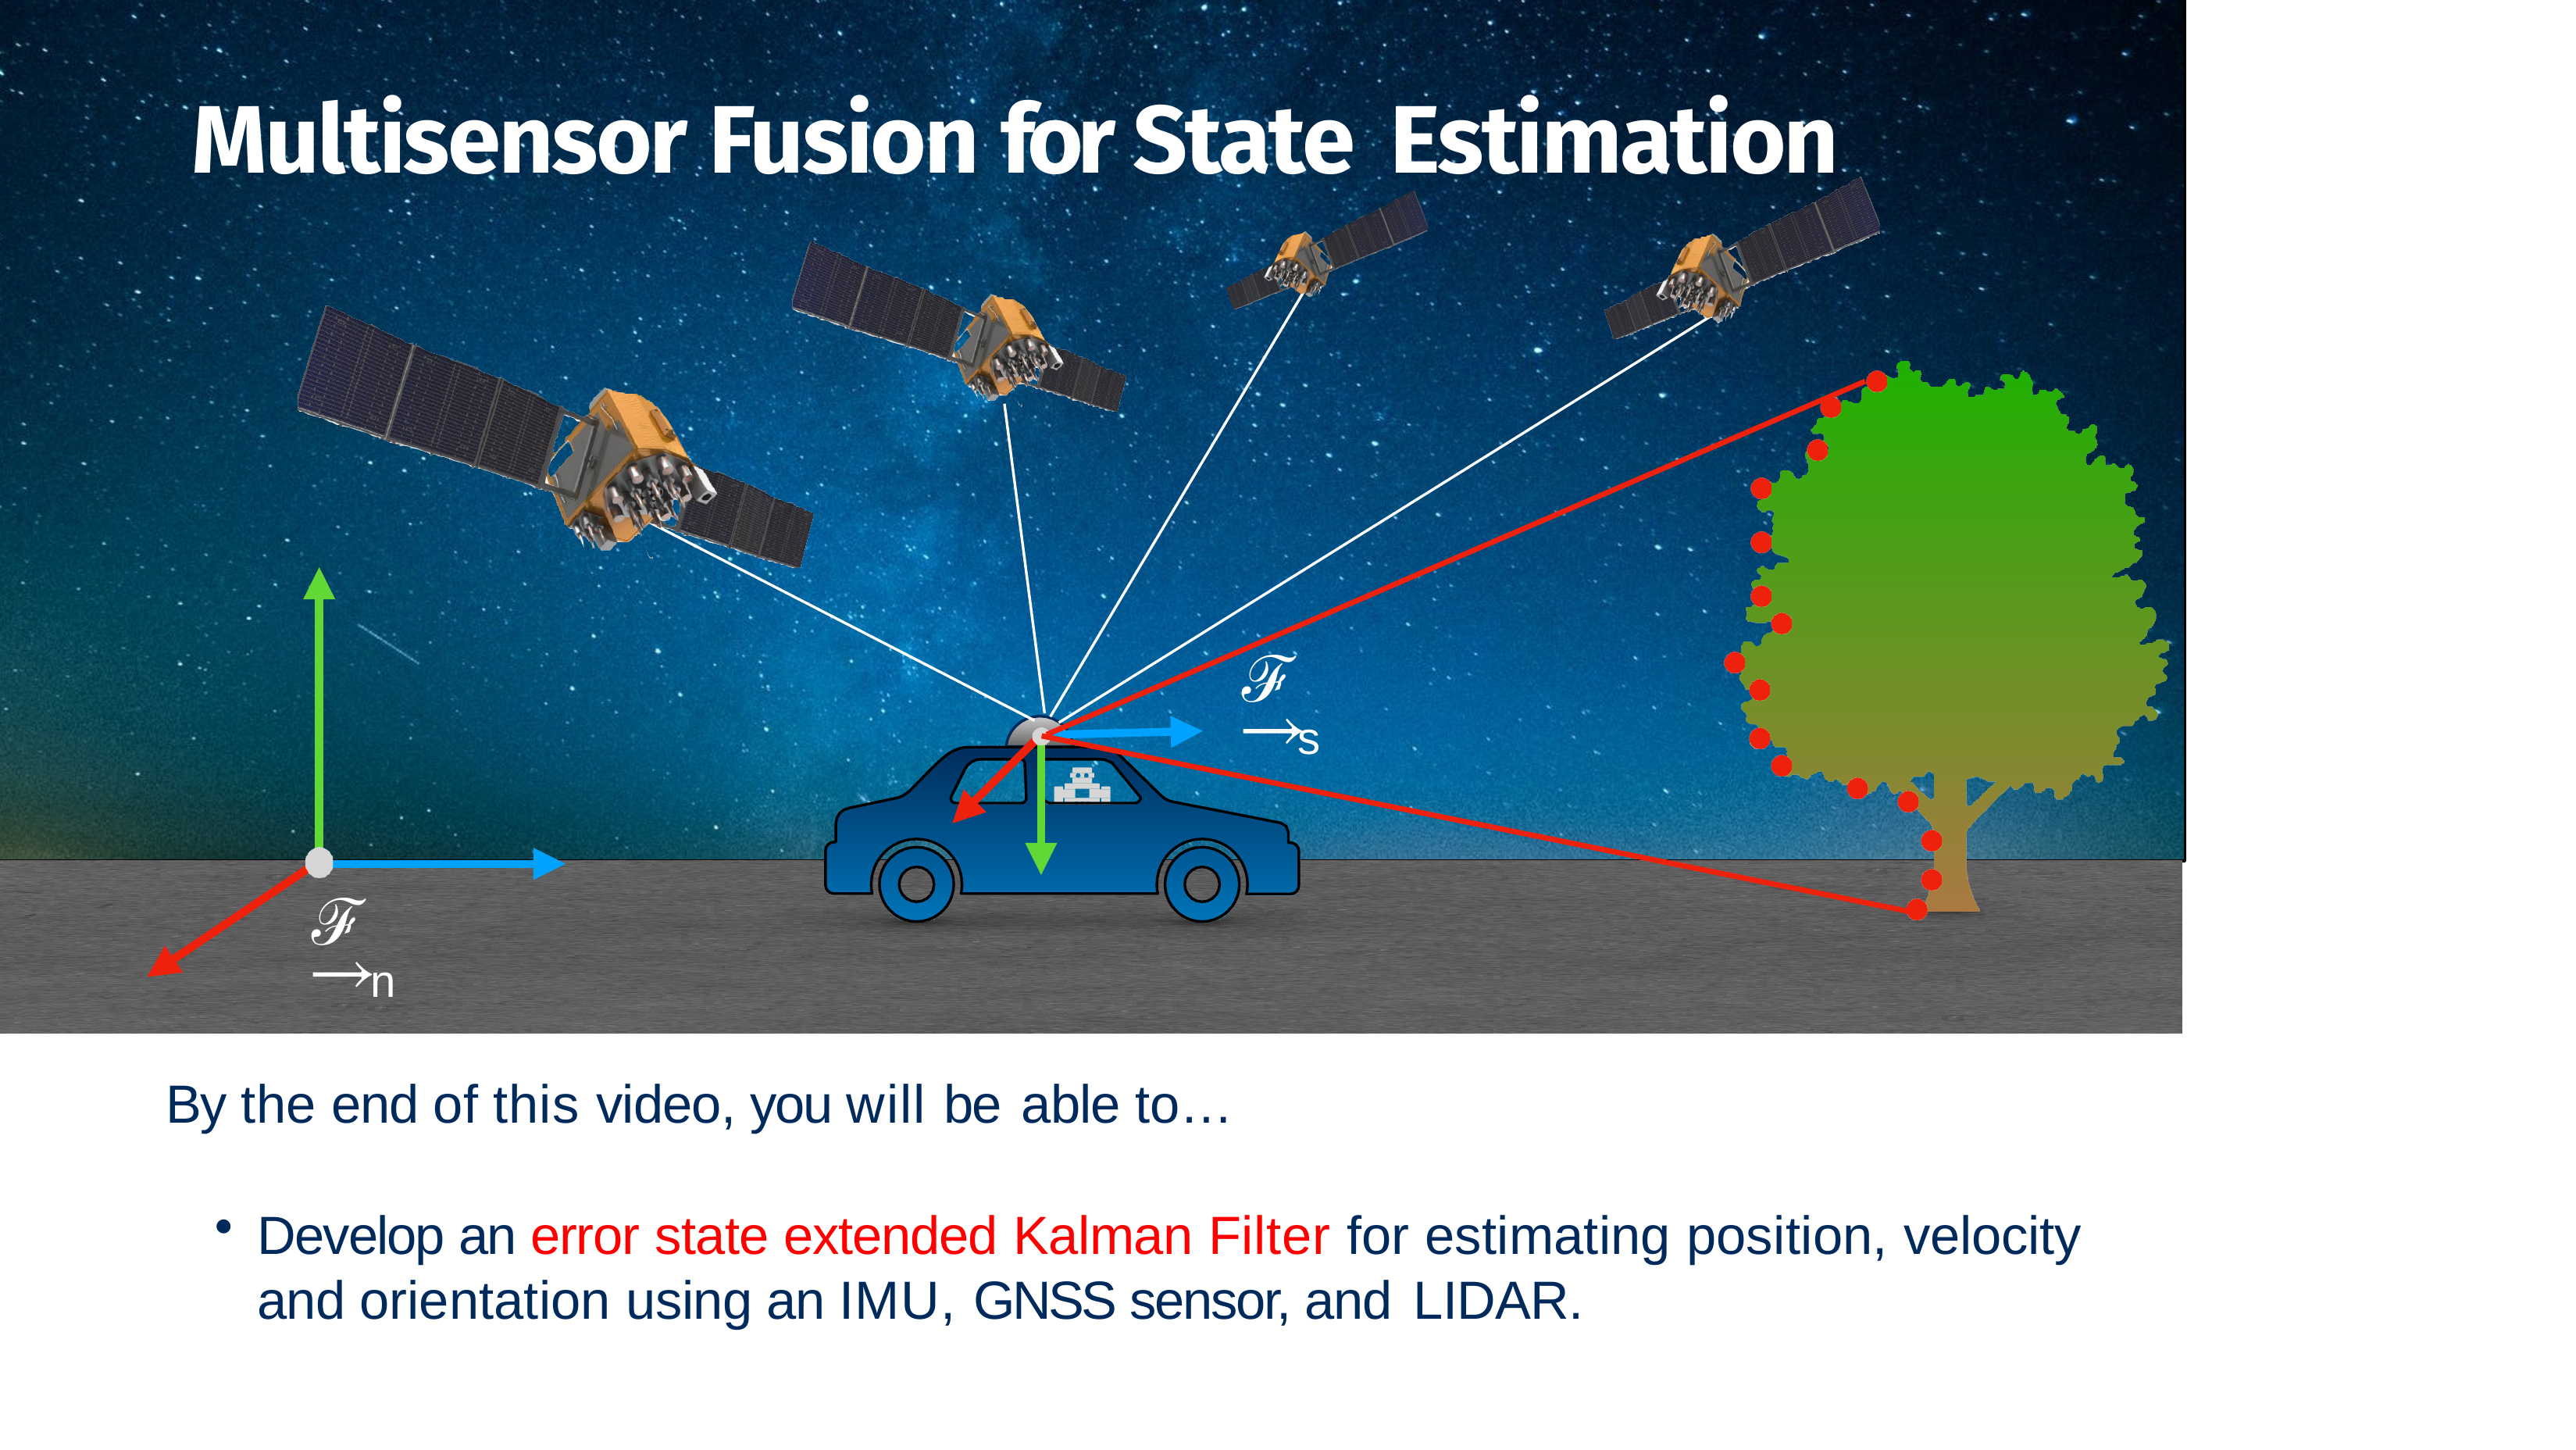

# Multisensor Fusion for State Estimation

ℱ
s
ℱ
n

By the end of this video, you will be able to…

Develop an error state extended Kalman Filter for estimating position, velocity  and orientation using an IMU, GNSS sensor, and LIDAR.